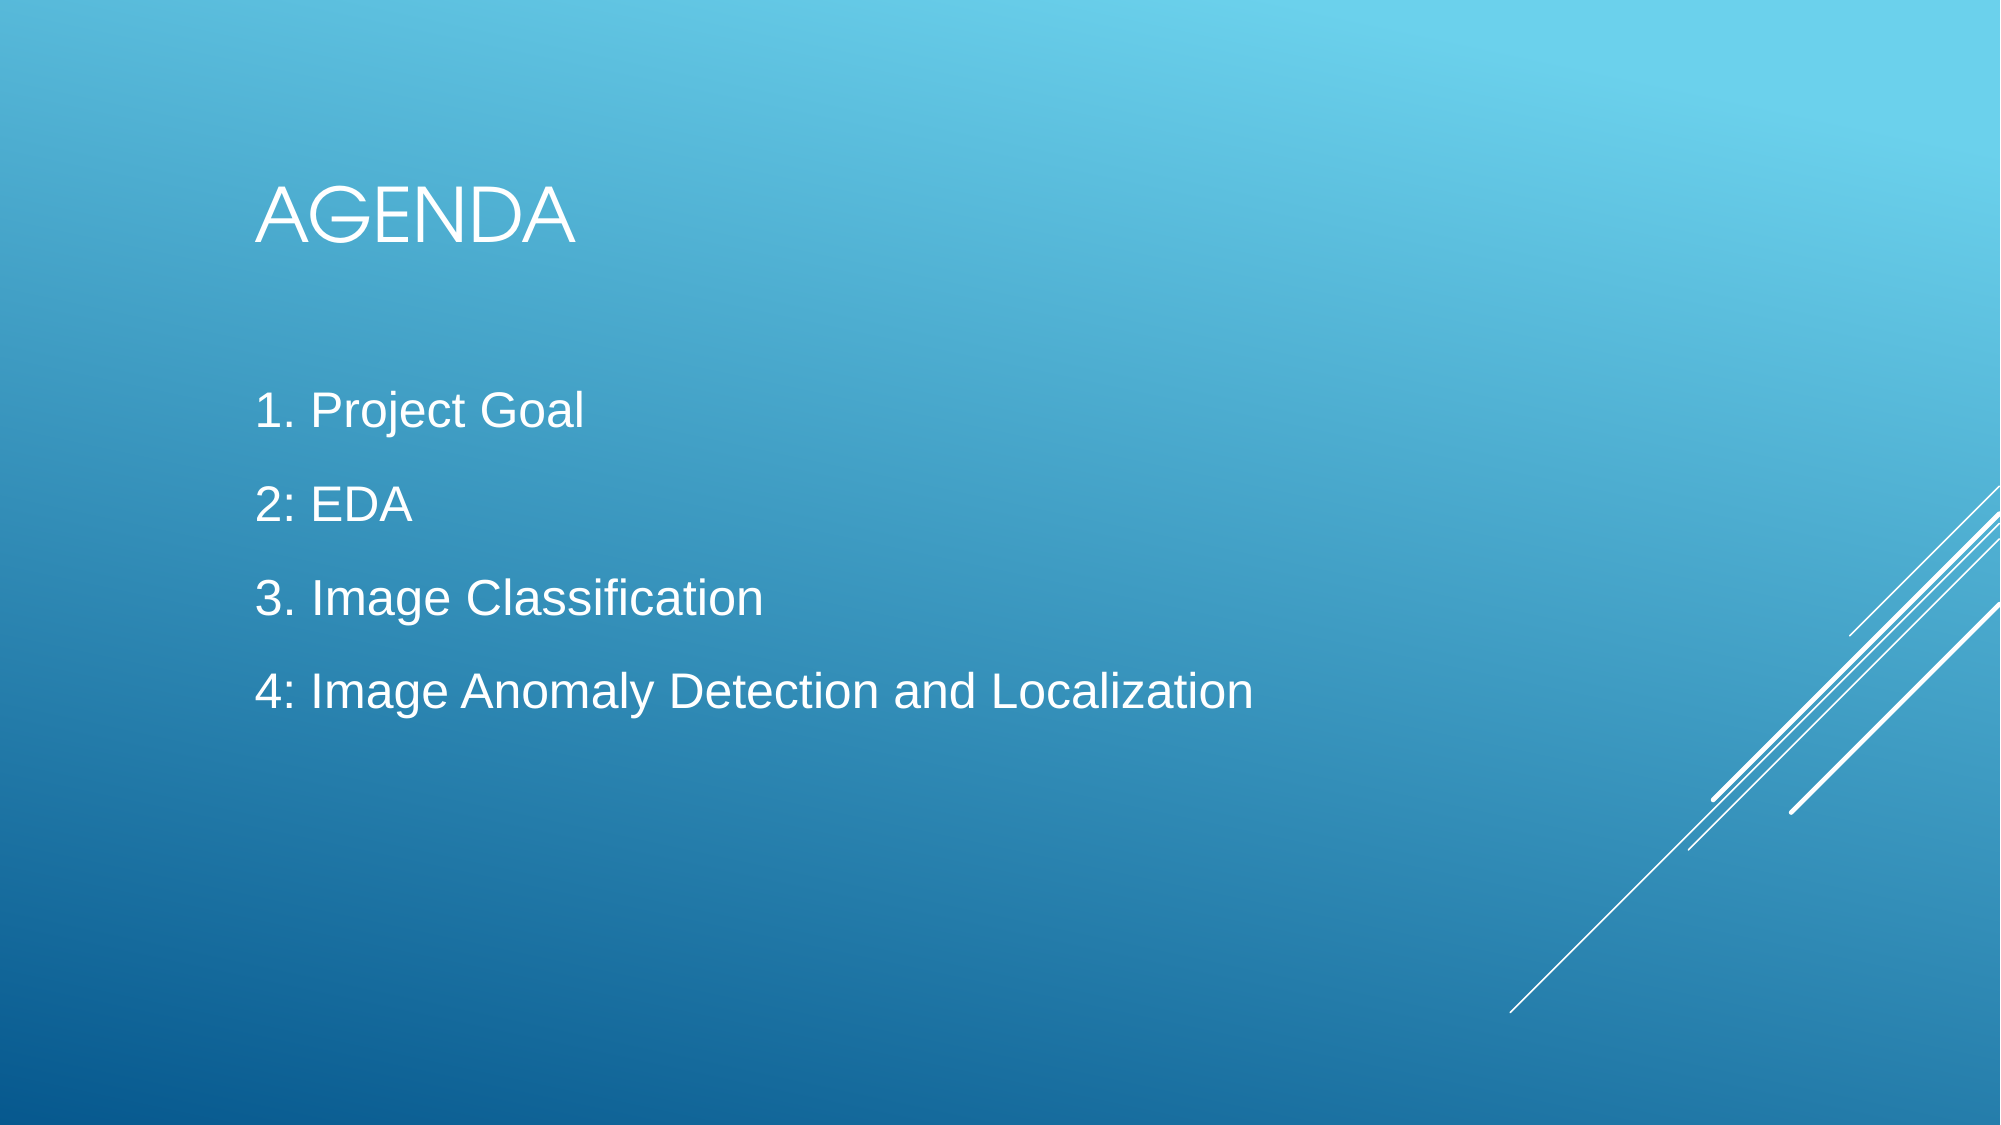

# Agenda
1. Project Goal
2: EDA
3. Image Classification
4: Image Anomaly Detection and Localization